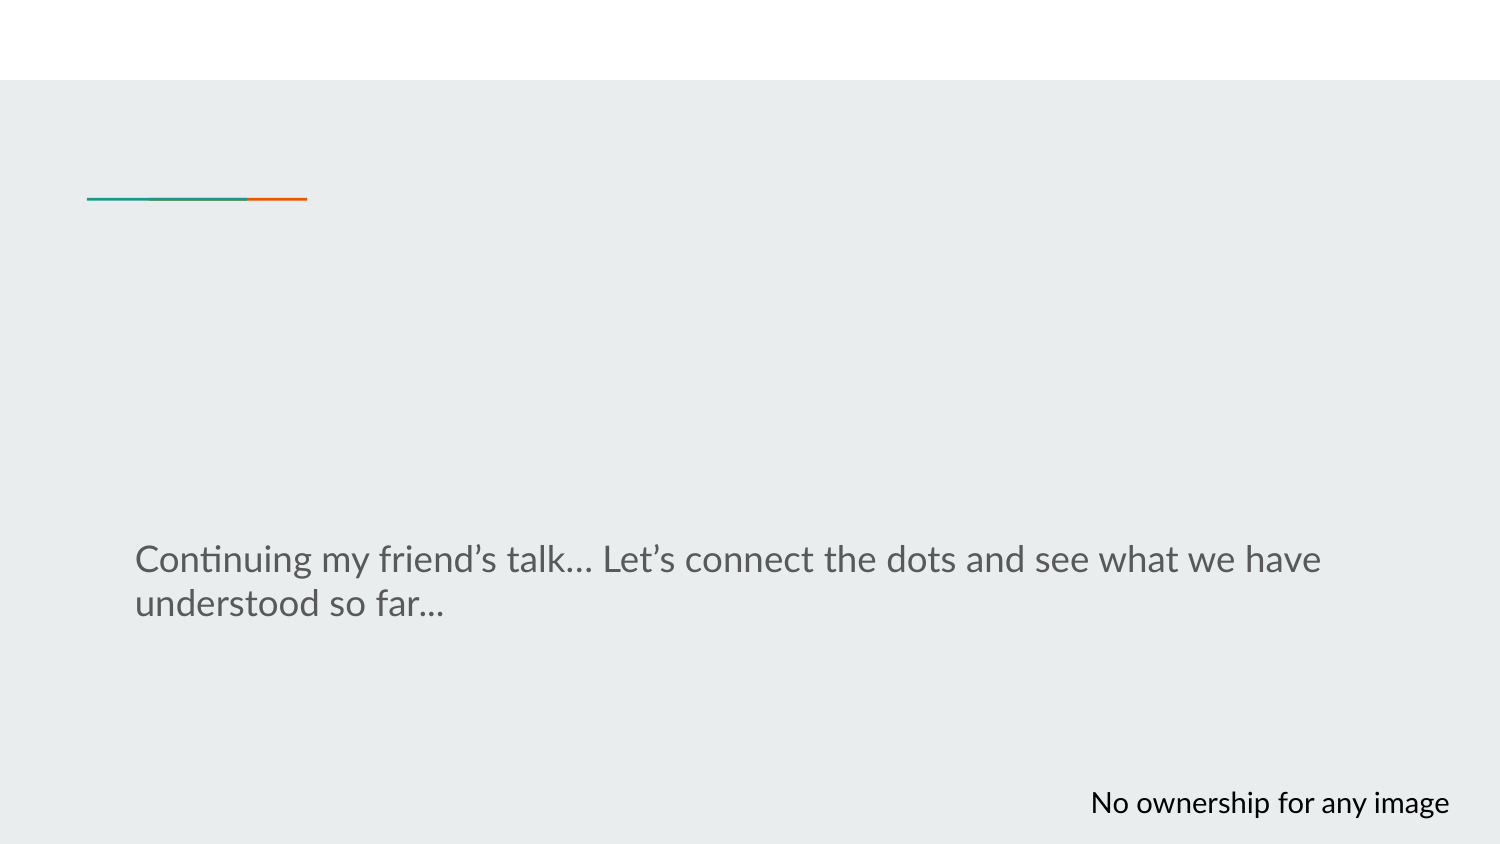

Continuing my friend’s talk… Let’s connect the dots and see what we have understood so far...
No ownership for any image